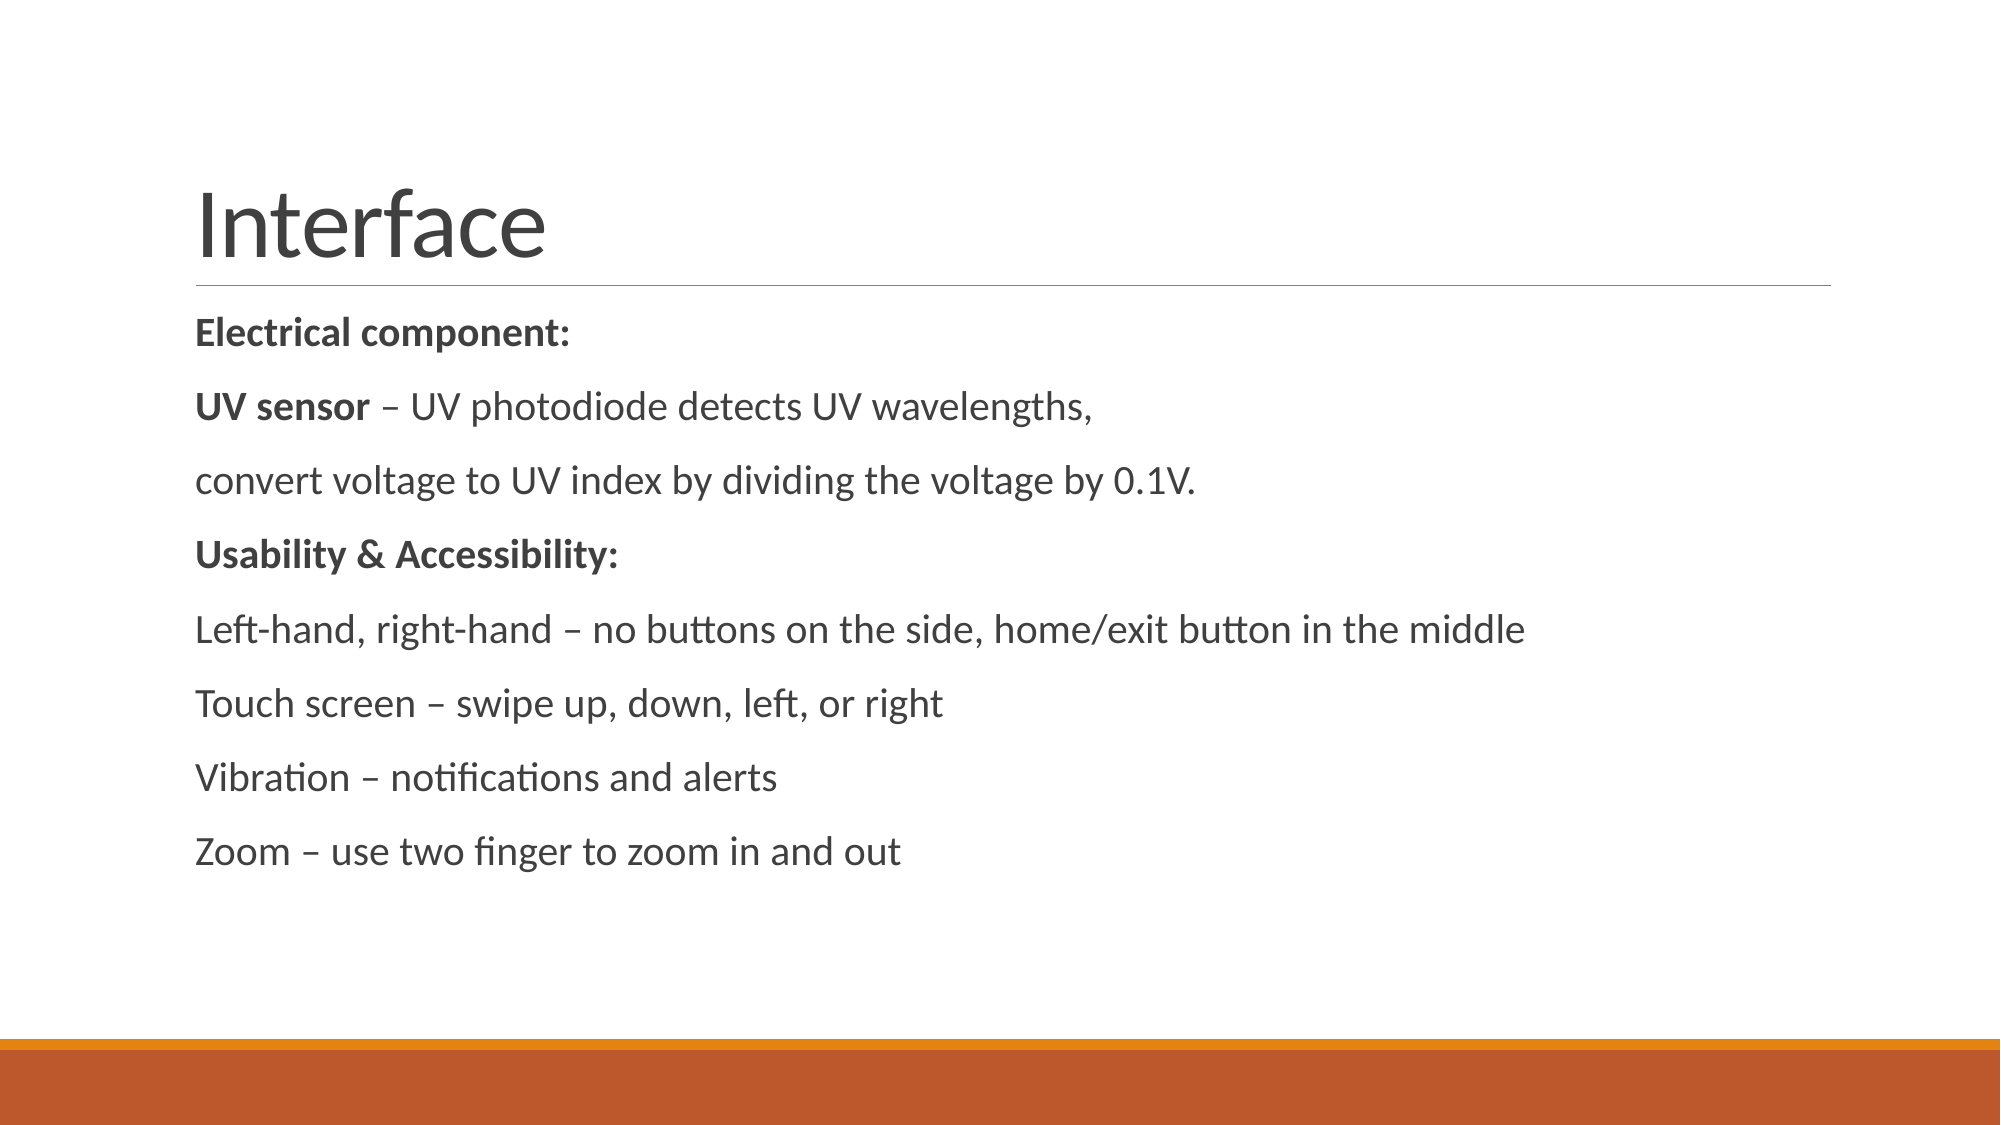

# Interface
Electrical component:
UV sensor – UV photodiode detects UV wavelengths,
convert voltage to UV index by dividing the voltage by 0.1V.
Usability & Accessibility:
Left-hand, right-hand – no buttons on the side, home/exit button in the middle
Touch screen – swipe up, down, left, or right
Vibration – notifications and alerts
Zoom – use two finger to zoom in and out